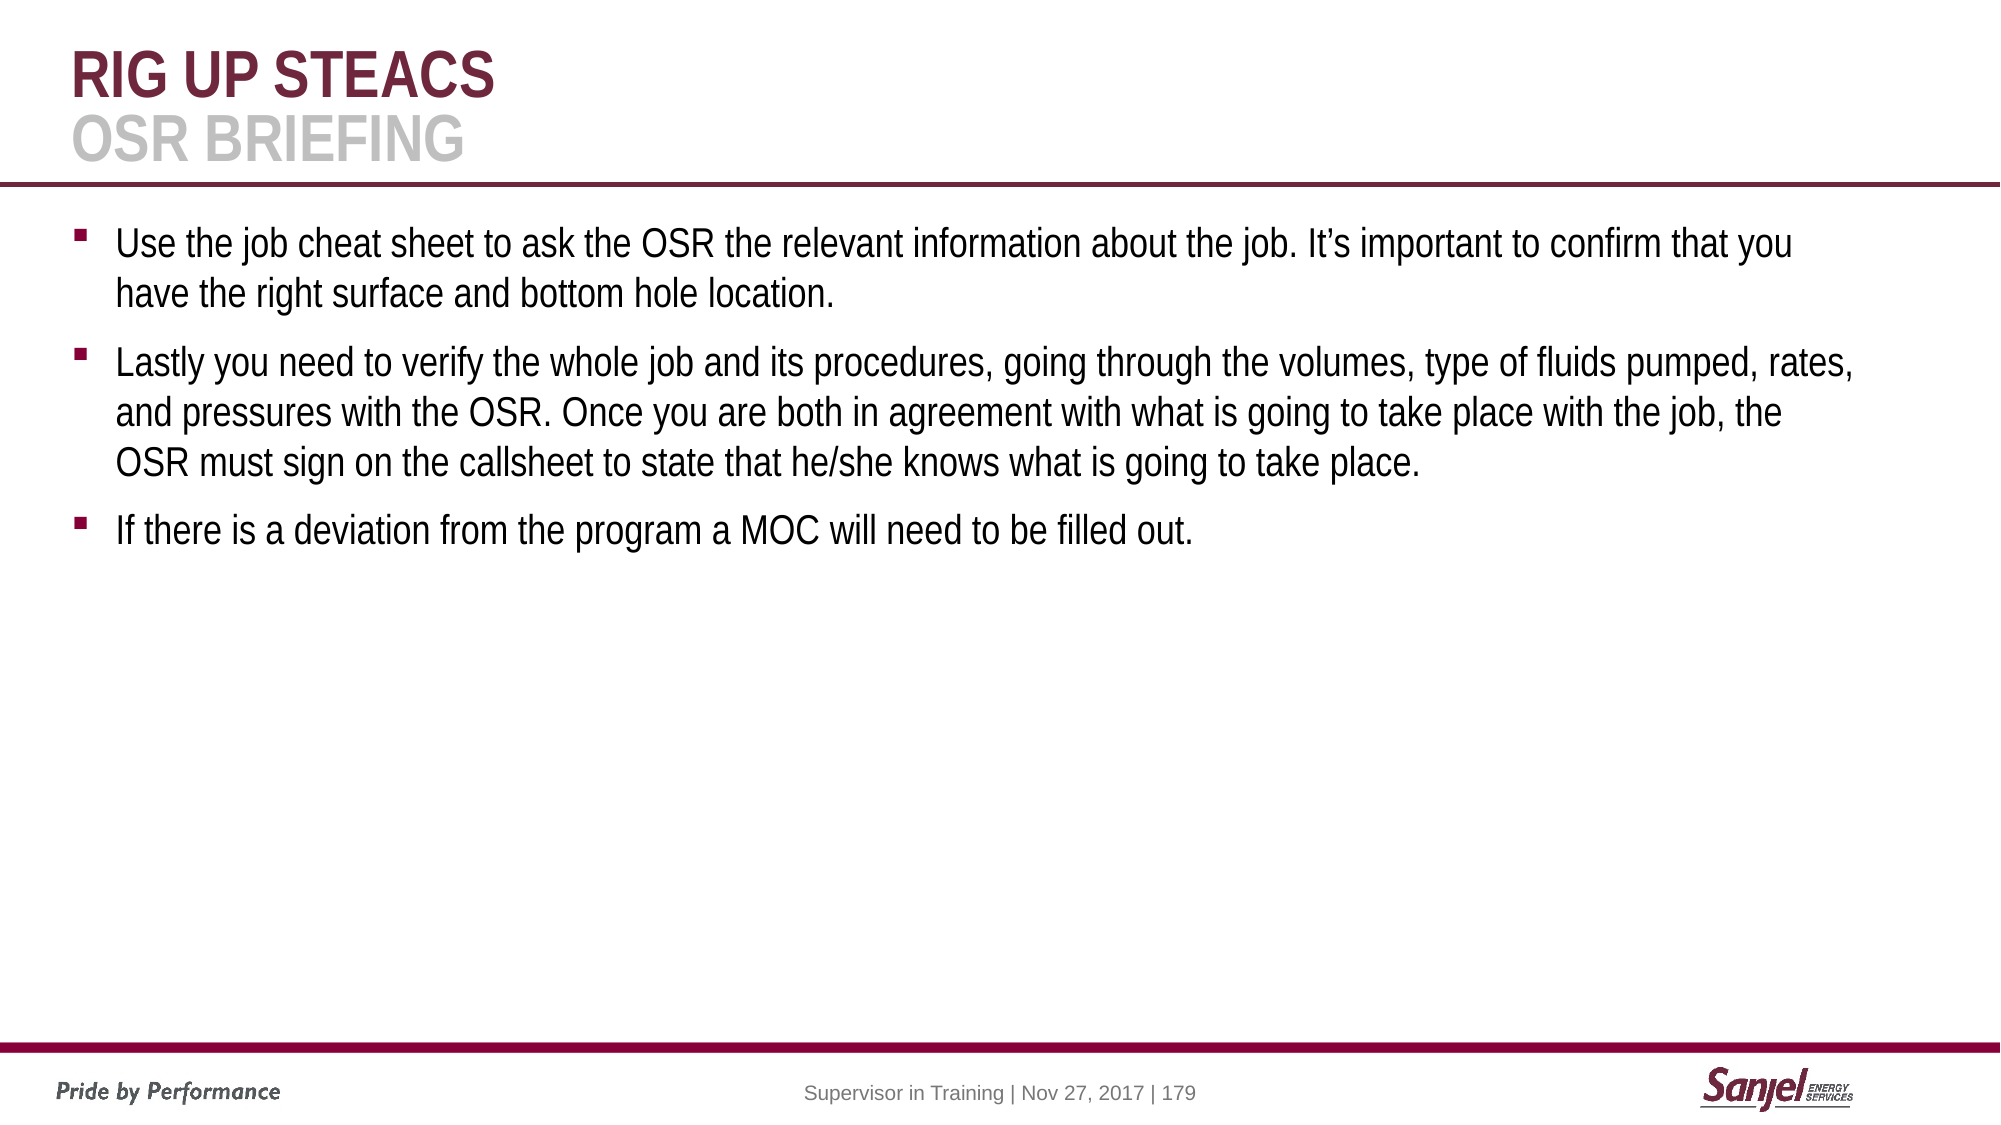

# Rig up steacs OSR briefing
Use the job cheat sheet to ask the OSR the relevant information about the job. It’s important to confirm that you have the right surface and bottom hole location.
Lastly you need to verify the whole job and its procedures, going through the volumes, type of fluids pumped, rates, and pressures with the OSR. Once you are both in agreement with what is going to take place with the job, the OSR must sign on the callsheet to state that he/she knows what is going to take place.
If there is a deviation from the program a MOC will need to be filled out.